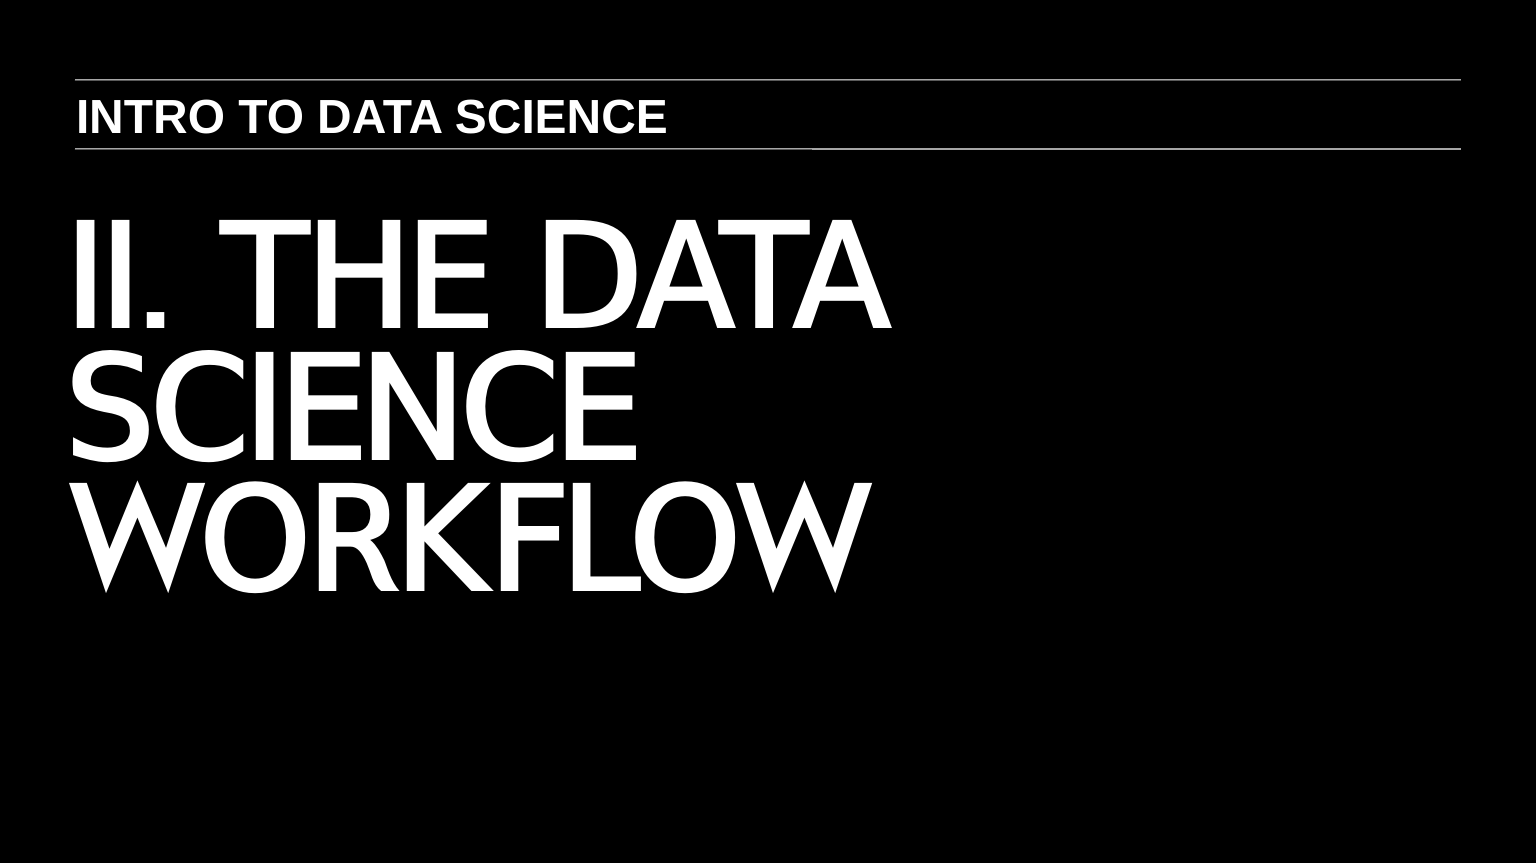

INTRO TO DATA SCIENCE
# Ii. The data science workflow